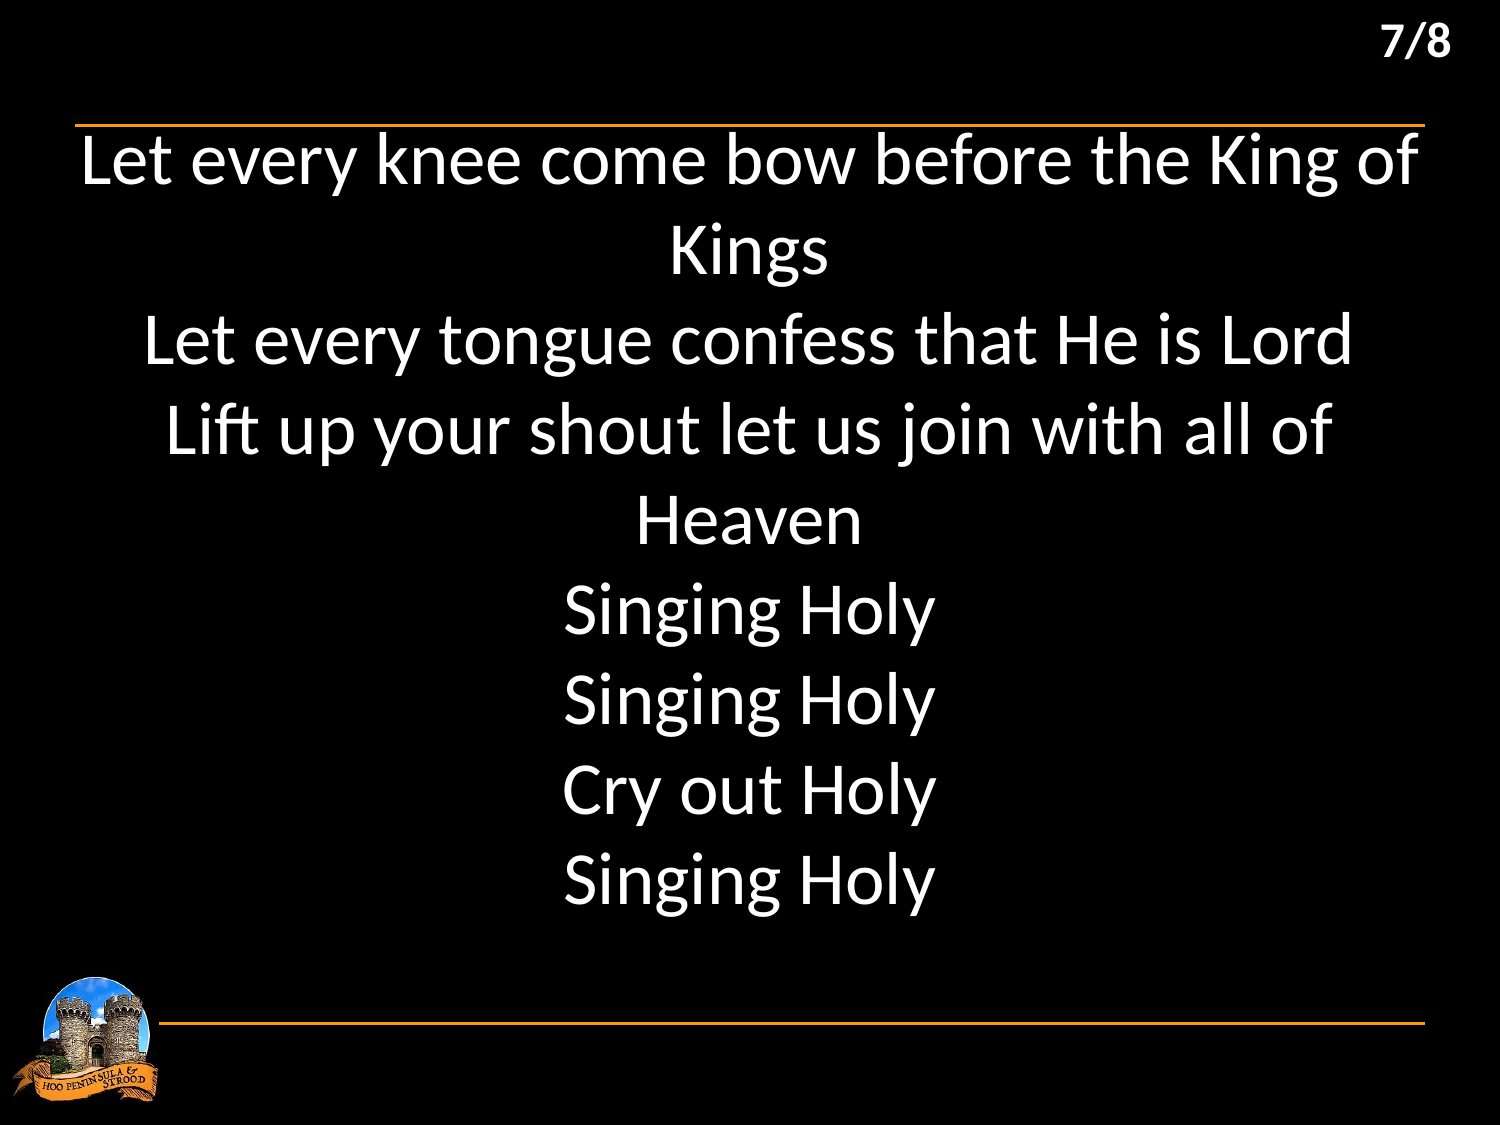

7/8
Let every knee come bow before the King of Kings
Let every tongue confess that He is Lord
Lift up your shout let us join with all of Heaven
Singing Holy
Singing Holy
Cry out Holy
Singing Holy